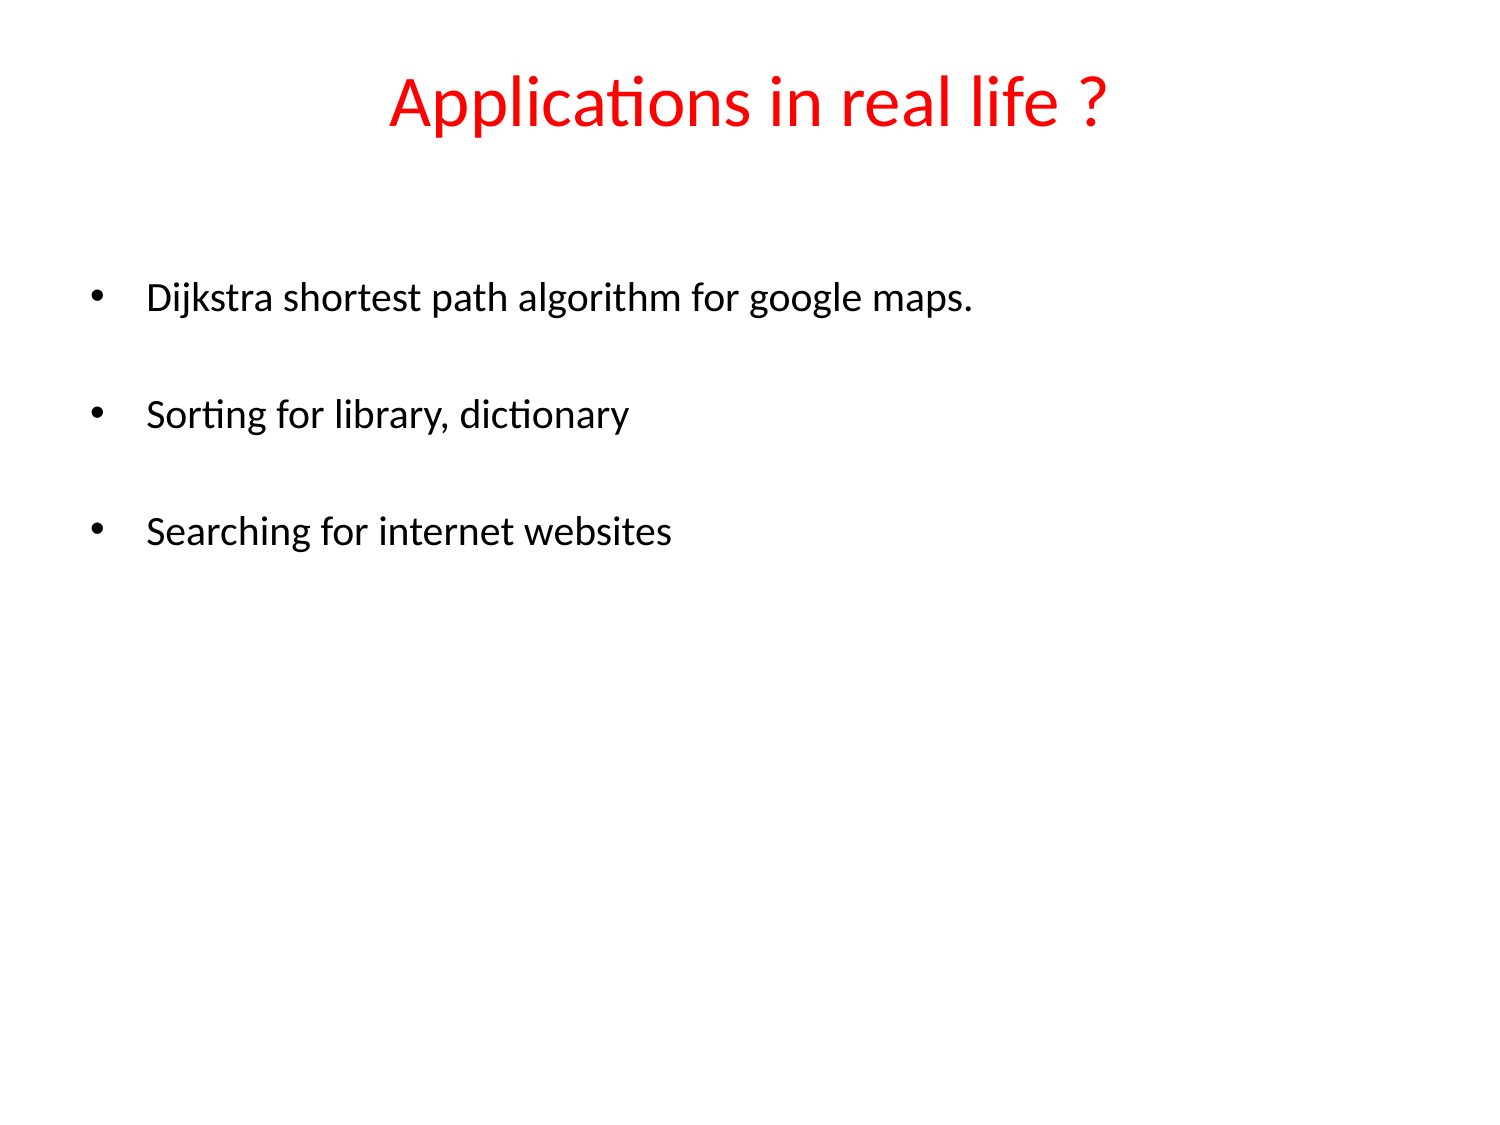

# Applications in real life ?
Dijkstra shortest path algorithm for google maps.

Sorting for library, dictionary

Searching for internet websites